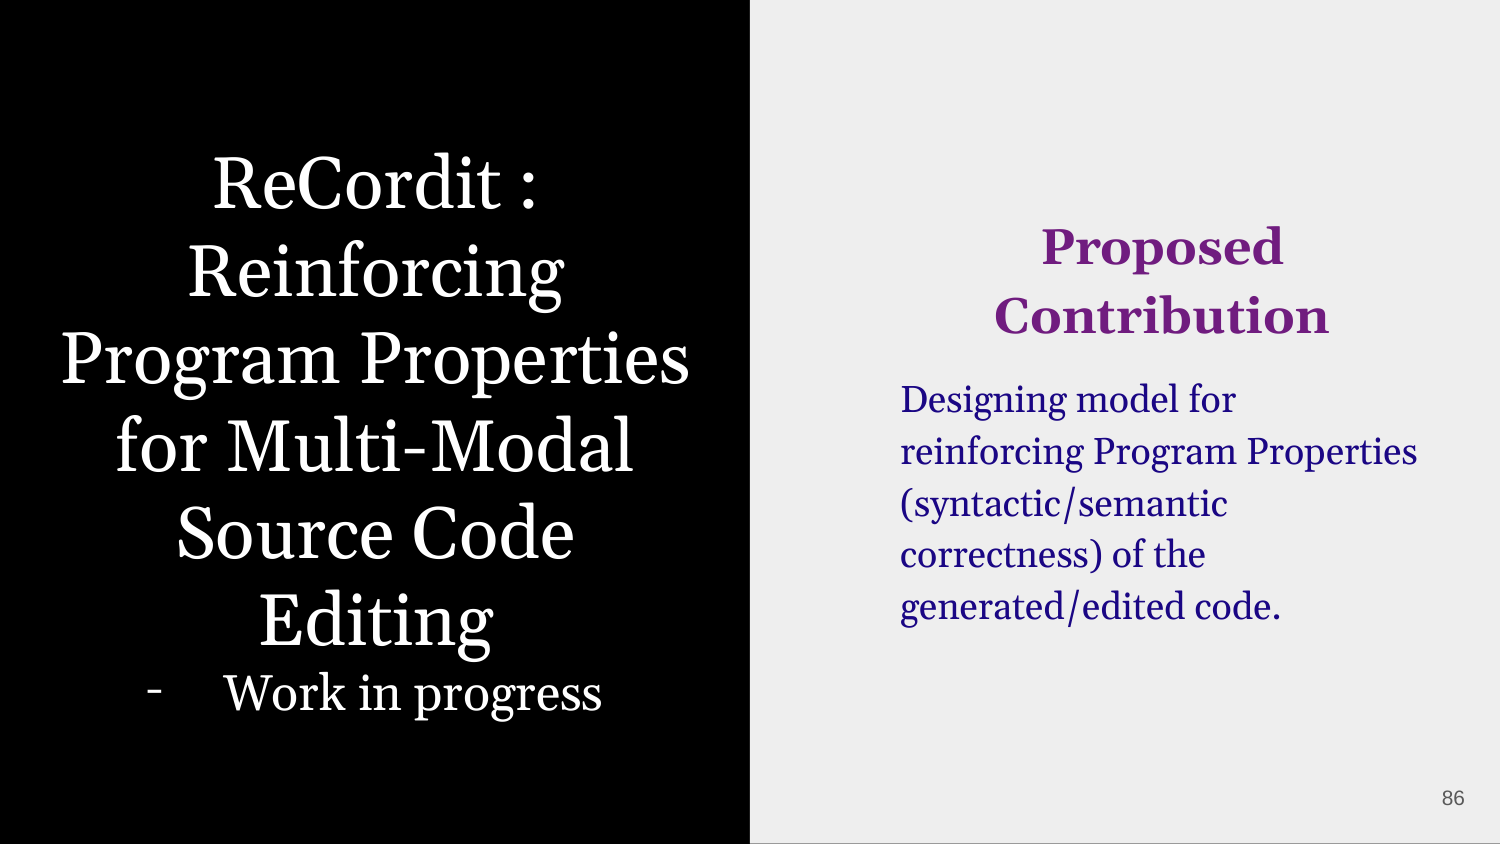

Proposed Contribution
Designing model for reinforcing Program Properties (syntactic/semantic correctness) of the generated/edited code.
# ReCordit : Reinforcing Program Properties for Multi-Modal Source Code Editing
Work in progress
86